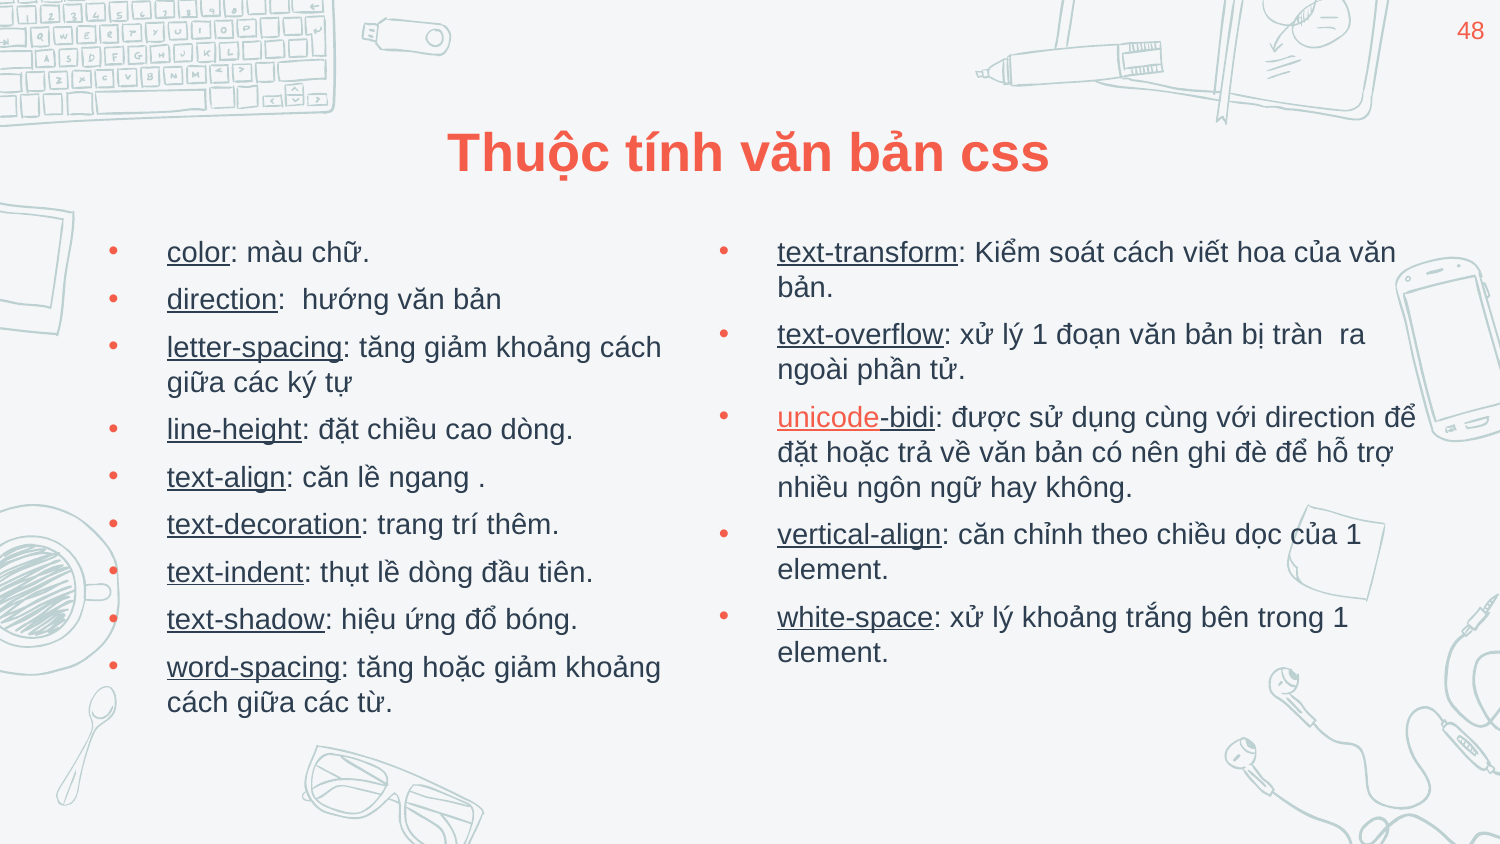

48
# Thuộc tính văn bản css
color: màu chữ.
direction:  hướng văn bản
letter-spacing: tăng giảm khoảng cách giữa các ký tự
line-height: đặt chiều cao dòng.
text-align: căn lề ngang .
text-decoration: trang trí thêm.
text-indent: thụt lề dòng đầu tiên.
text-shadow: hiệu ứng đổ bóng.
word-spacing: tăng hoặc giảm khoảng cách giữa các từ.
text-transform: Kiểm soát cách viết hoa của văn bản.
text-overflow: xử lý 1 đoạn văn bản bị tràn  ra ngoài phần tử.
unicode-bidi: được sử dụng cùng với direction để đặt hoặc trả về văn bản có nên ghi đè để hỗ trợ nhiều ngôn ngữ hay không.
vertical-align: căn chỉnh theo chiều dọc của 1 element.
white-space: xử lý khoảng trắng bên trong 1 element.